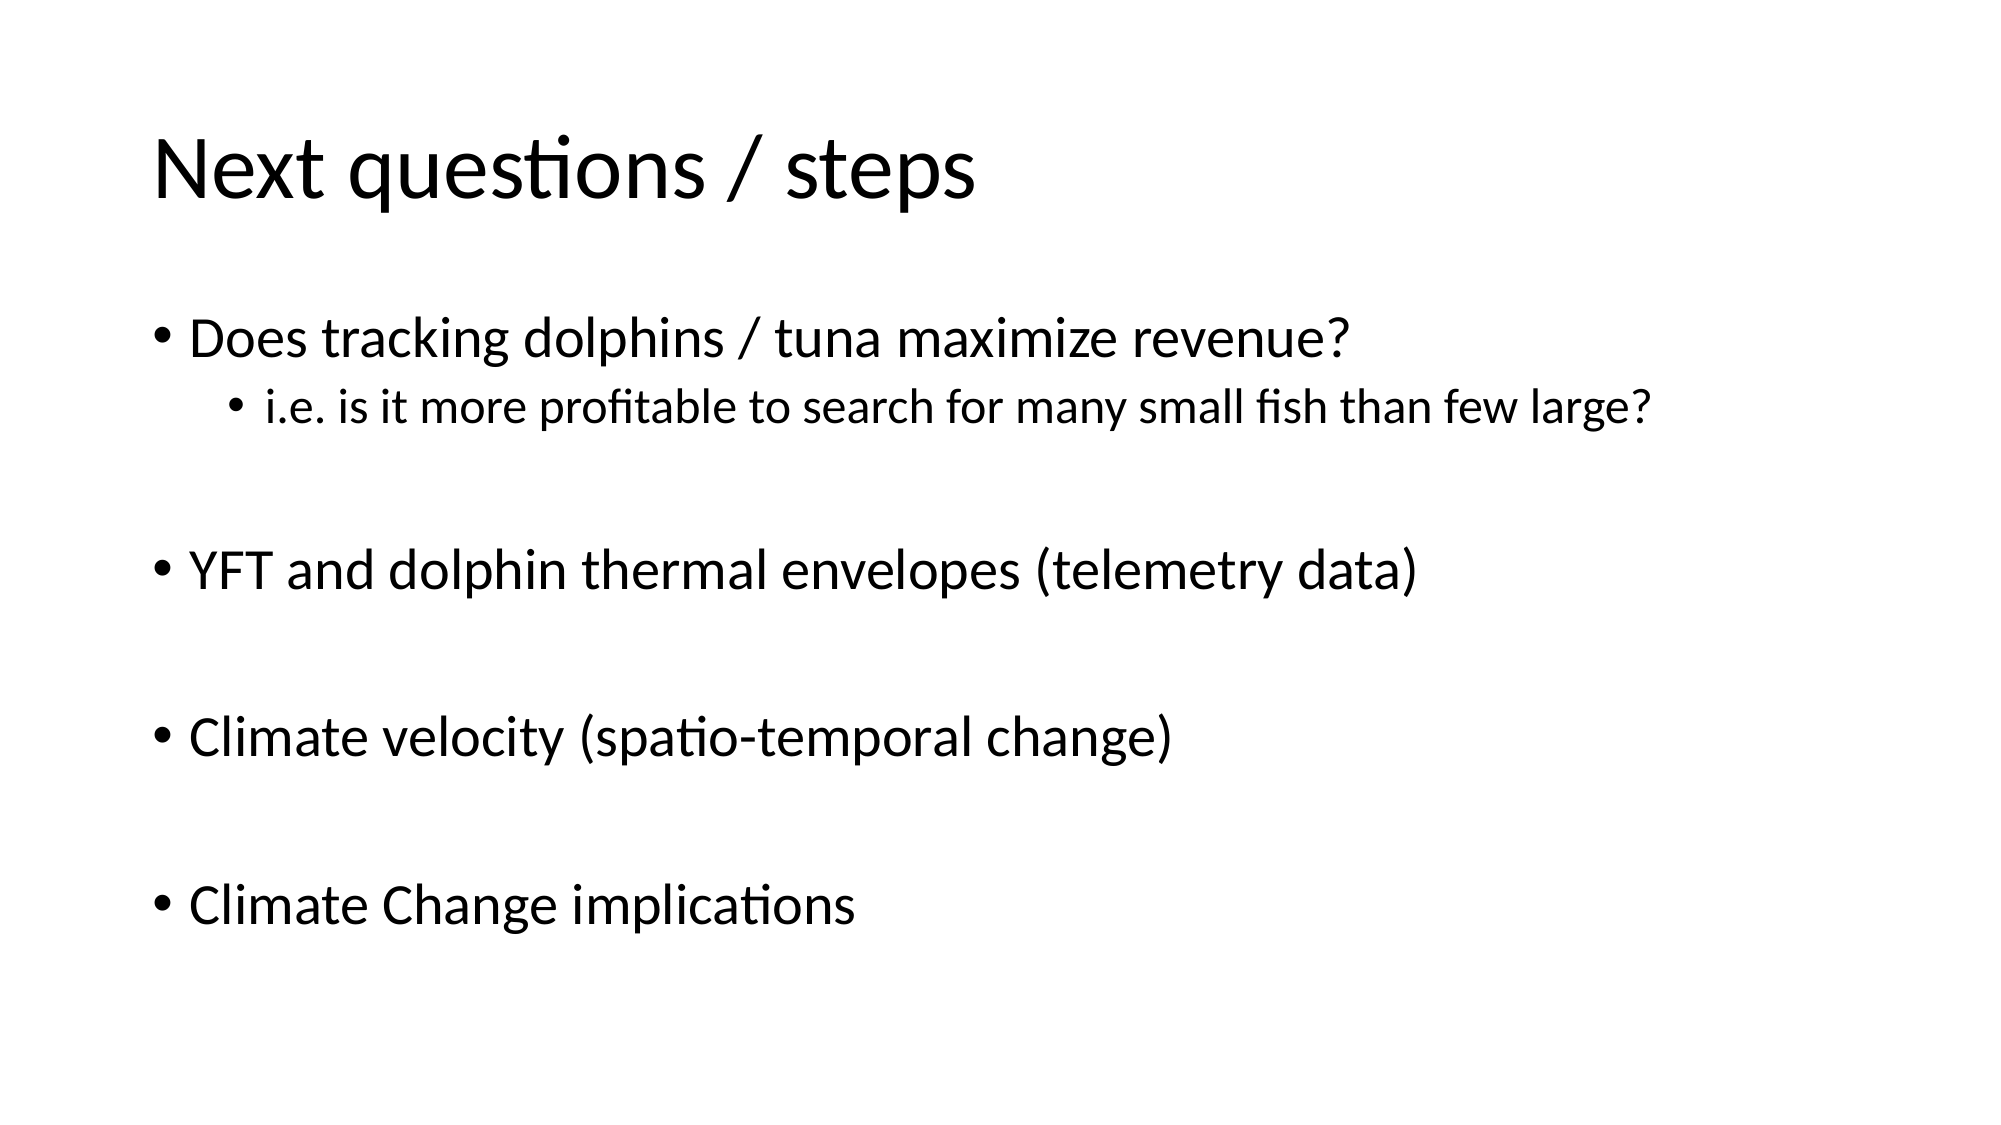

# Next questions / steps
Does tracking dolphins / tuna maximize revenue?
i.e. is it more profitable to search for many small fish than few large?

YFT and dolphin thermal envelopes (telemetry data)

Climate velocity (spatio-temporal change)

Climate Change implications